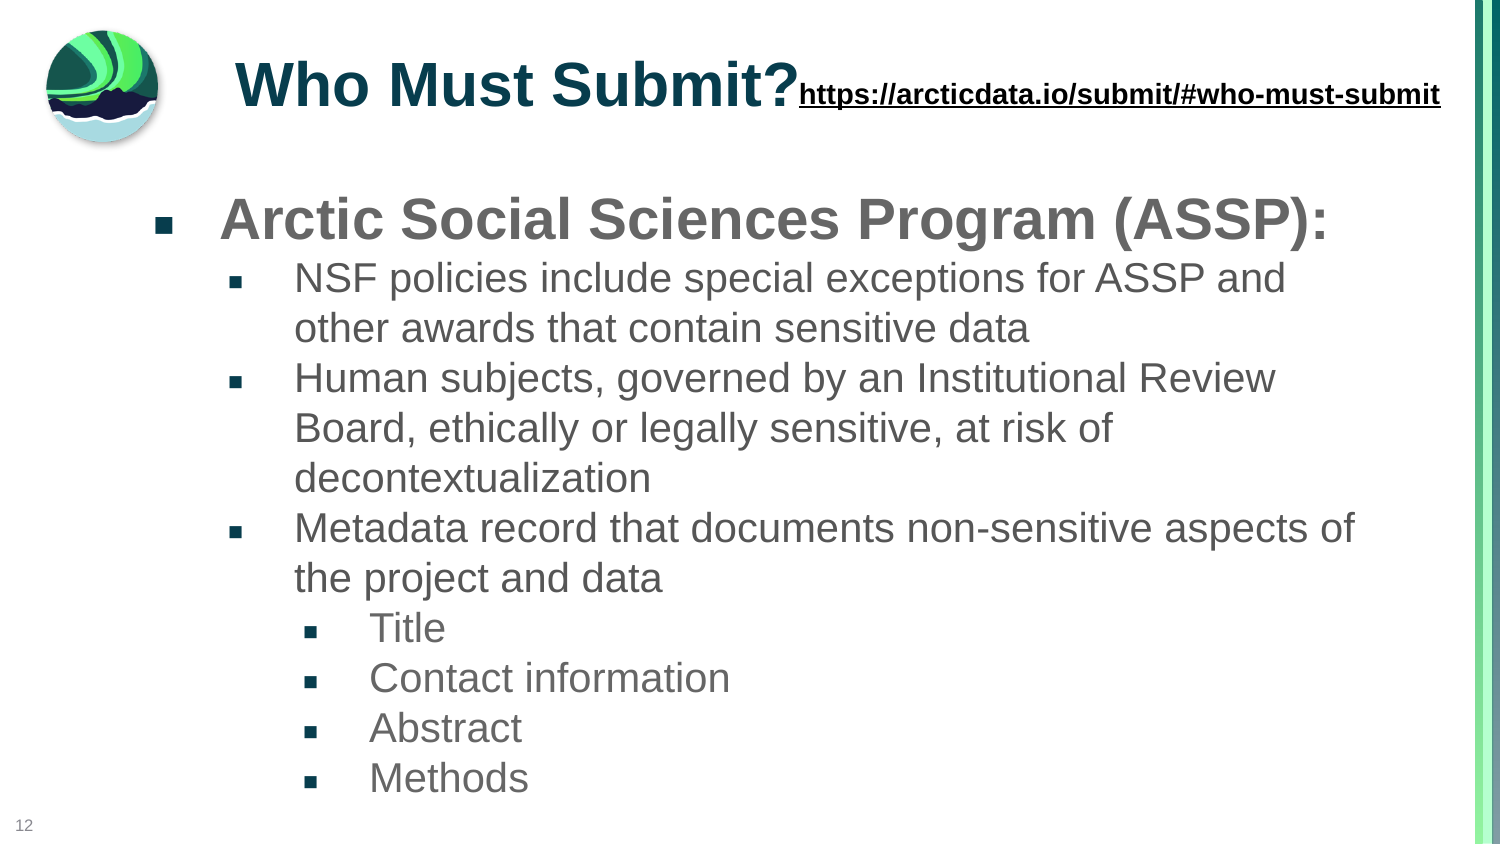

# Who Must Submit?
https://arcticdata.io/submit/#who-must-submit
Arctic Social Sciences Program (ASSP):
NSF policies include special exceptions for ASSP and other awards that contain sensitive data
Human subjects, governed by an Institutional Review Board, ethically or legally sensitive, at risk of decontextualization
Metadata record that documents non-sensitive aspects of the project and data
Title
Contact information
Abstract
Methods
12